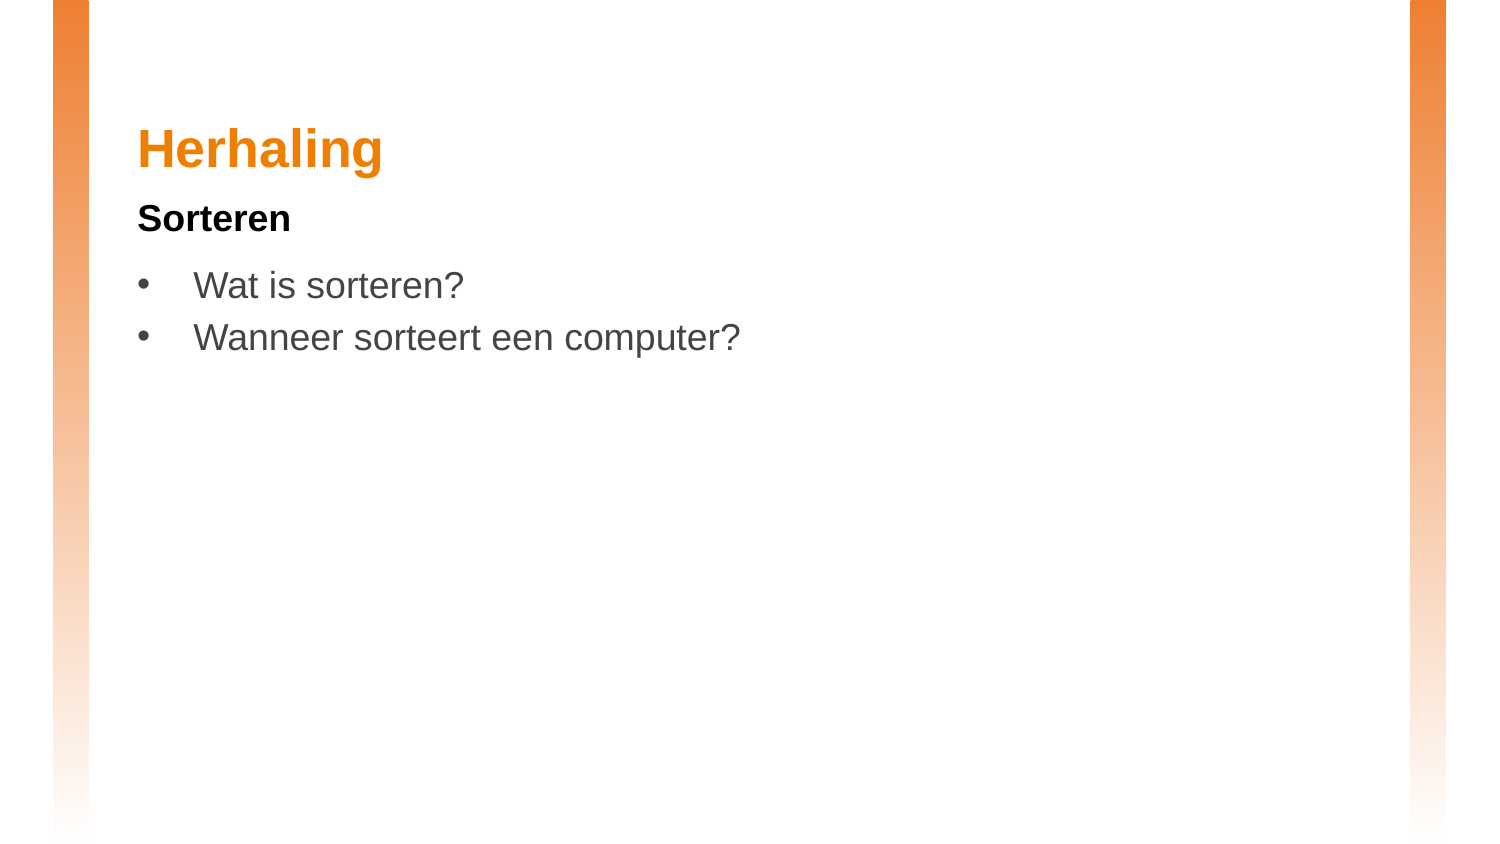

# Herhaling
Sorteren
Wat is sorteren?
Wanneer sorteert een computer?